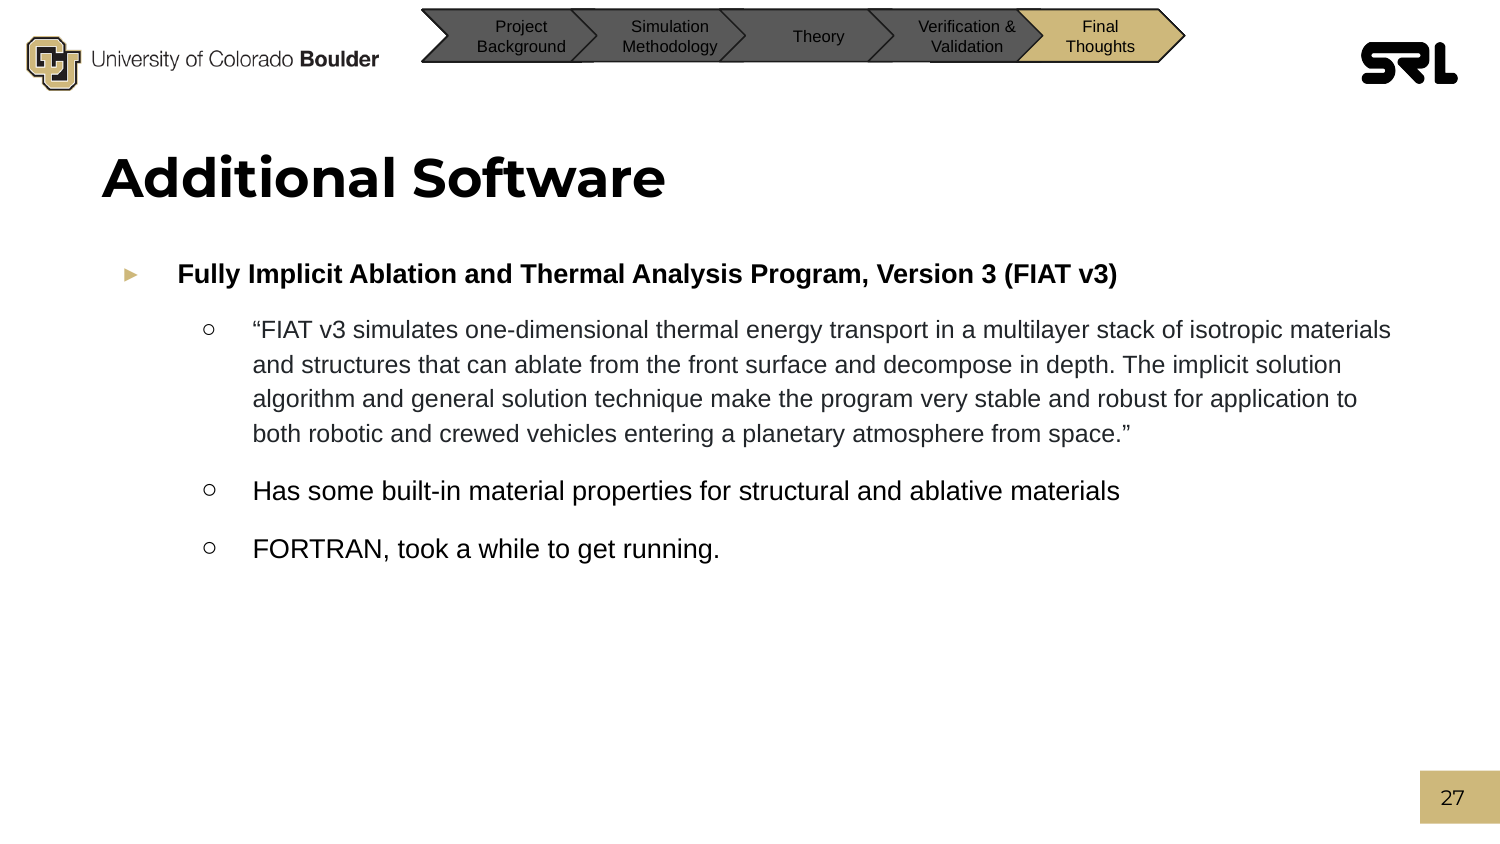

Project Background
Project Background
Project Background
Project Background
Project Background
Project Background
Project Background
Project Background
Simulation Methodology
Simulation Methodology
Simulation Methodology
Simulation Methodology
Simulation Methodology
Simulation Methodology
Simulation Methodology
Simulation Methodology
Theory
Theory
Theory
Theory
Theory
Theory
Theory
Theory
Verification & Validation
Verification & Validation
Verification & Validation
Verification & Validation
Verification & Validation
Verification & Validation
Verification & Validation
Verification & Validation
Final Thoughts
Final Thoughts
Final Thoughts
Final Thoughts
Final Thoughts
Final Thoughts
Final Thoughts
Final Thoughts

# Additional Software
Fully Implicit Ablation and Thermal Analysis Program, Version 3 (FIAT v3)
“FIAT v3 simulates one-dimensional thermal energy transport in a multilayer stack of isotropic materials and structures that can ablate from the front surface and decompose in depth. The implicit solution algorithm and general solution technique make the program very stable and robust for application to both robotic and crewed vehicles entering a planetary atmosphere from space.”
Has some built-in material properties for structural and ablative materials
FORTRAN, took a while to get running.
27